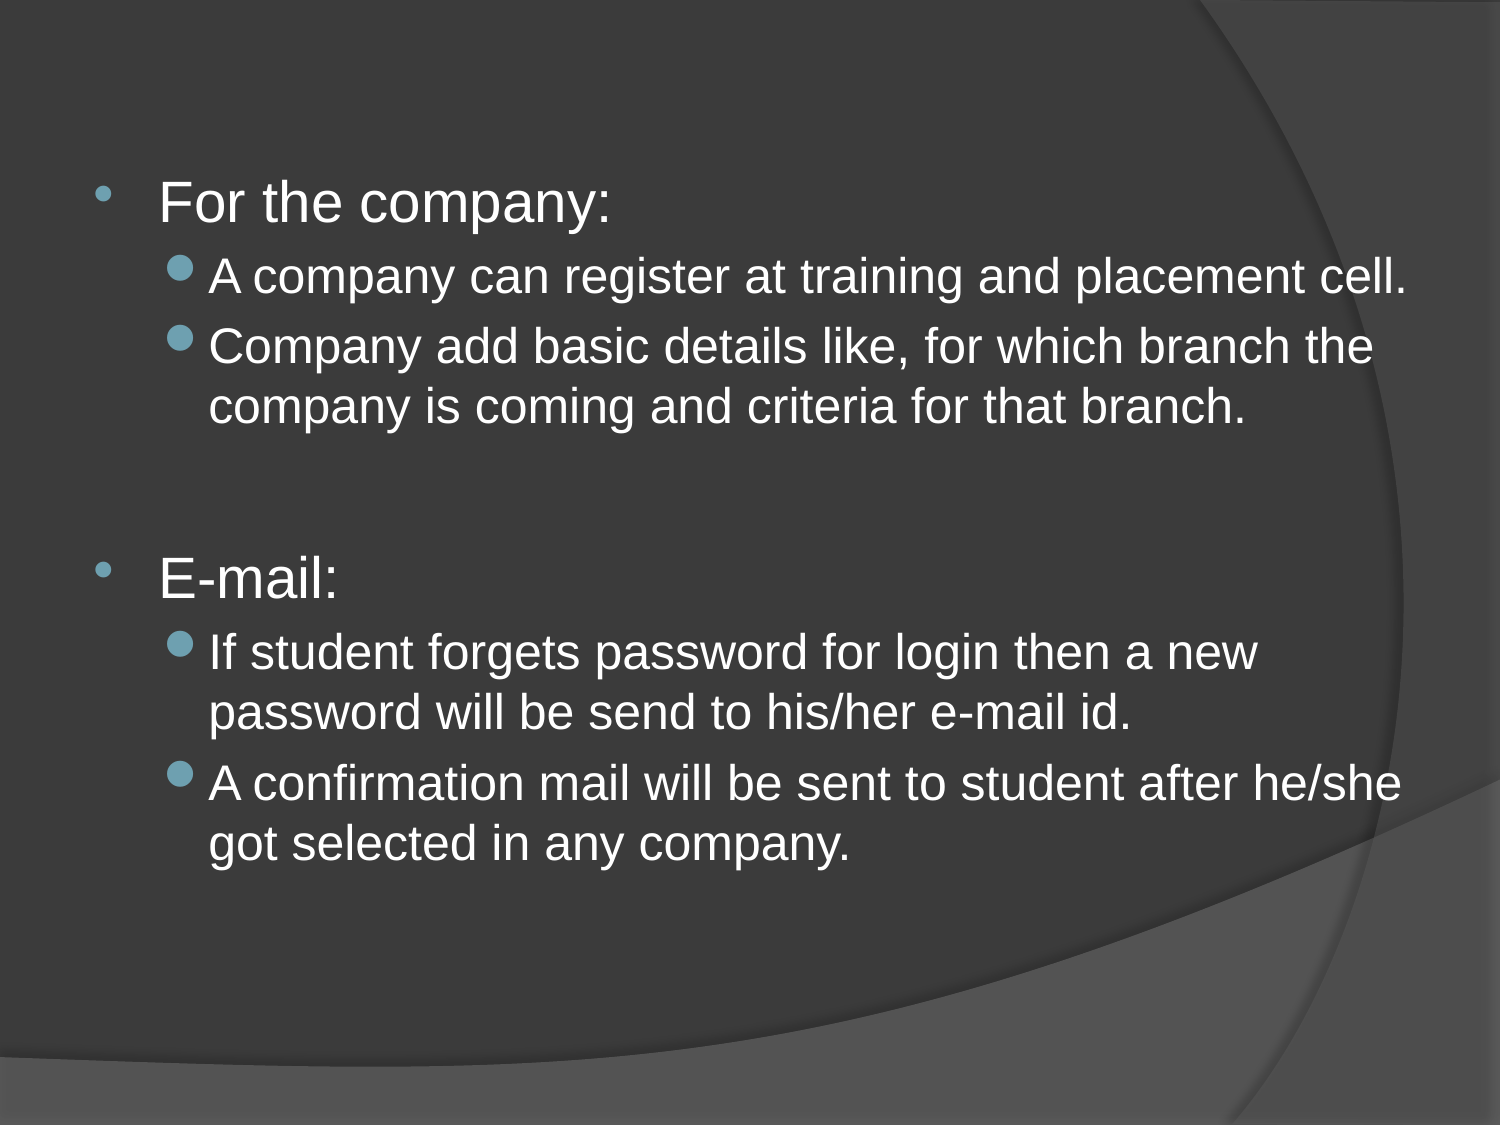

For the company:
A company can register at training and placement cell.
Company add basic details like, for which branch the company is coming and criteria for that branch.

E-mail:
If student forgets password for login then a new password will be send to his/her e-mail id.
A confirmation mail will be sent to student after he/she got selected in any company.